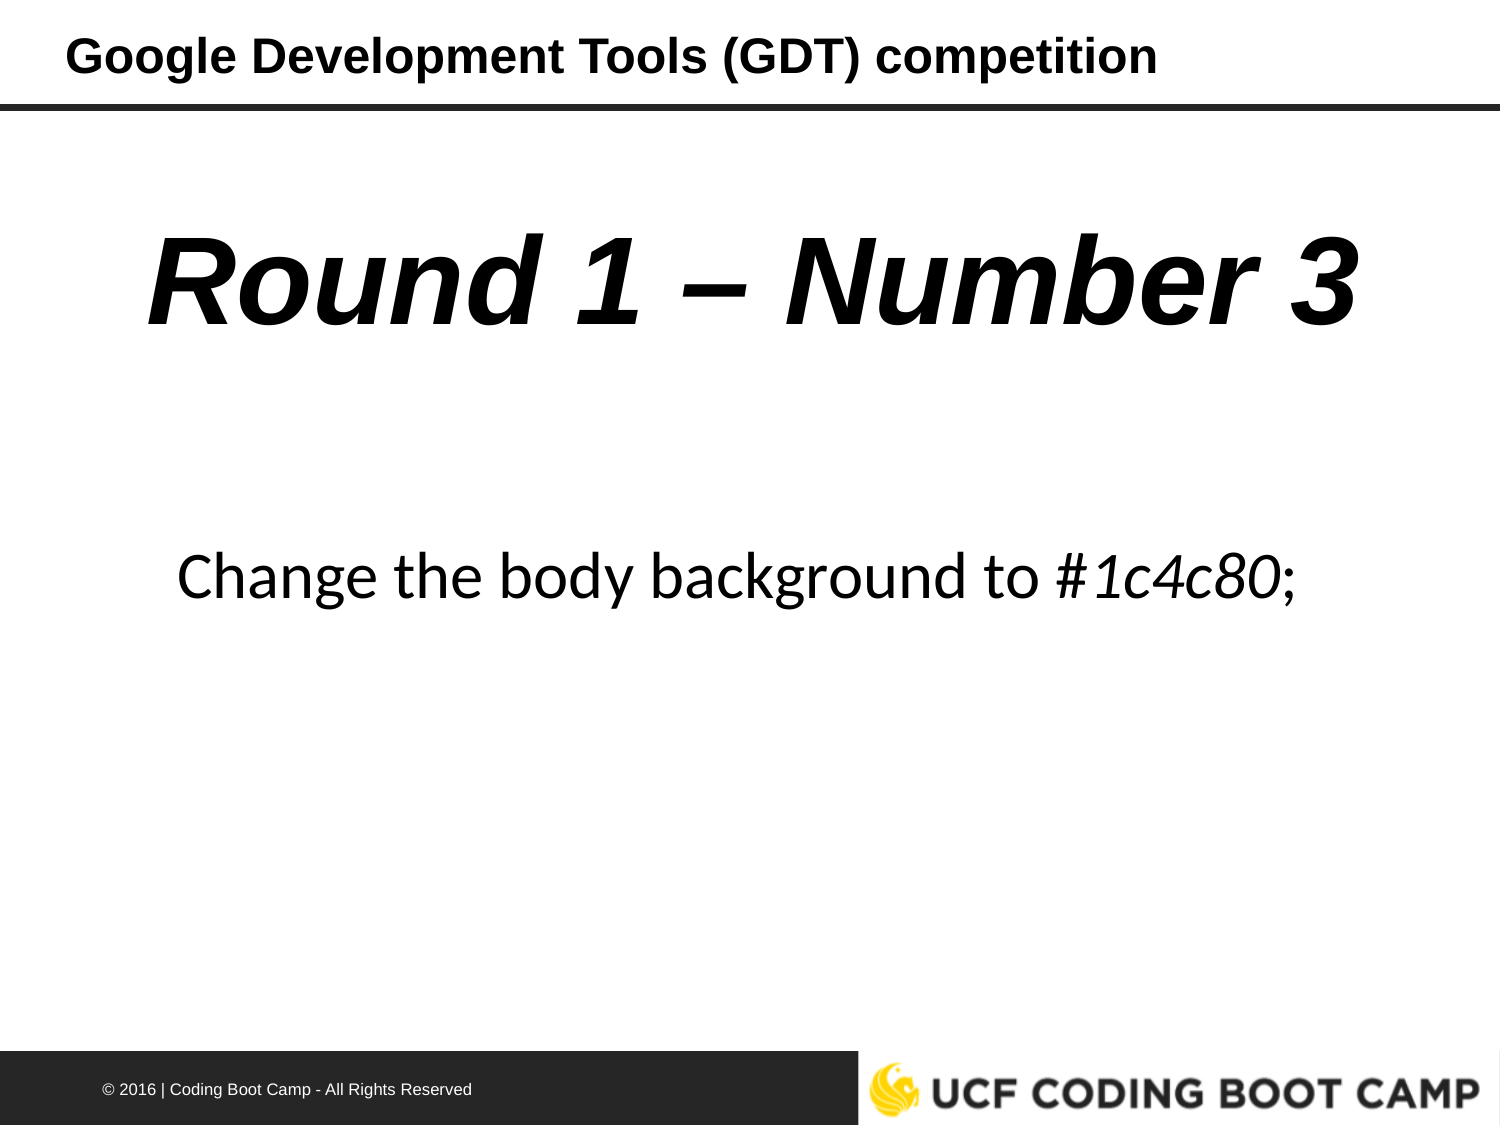

# Google Development Tools (GDT) competition
Round 1 – Number 3
Change the body background to #1c4c80;